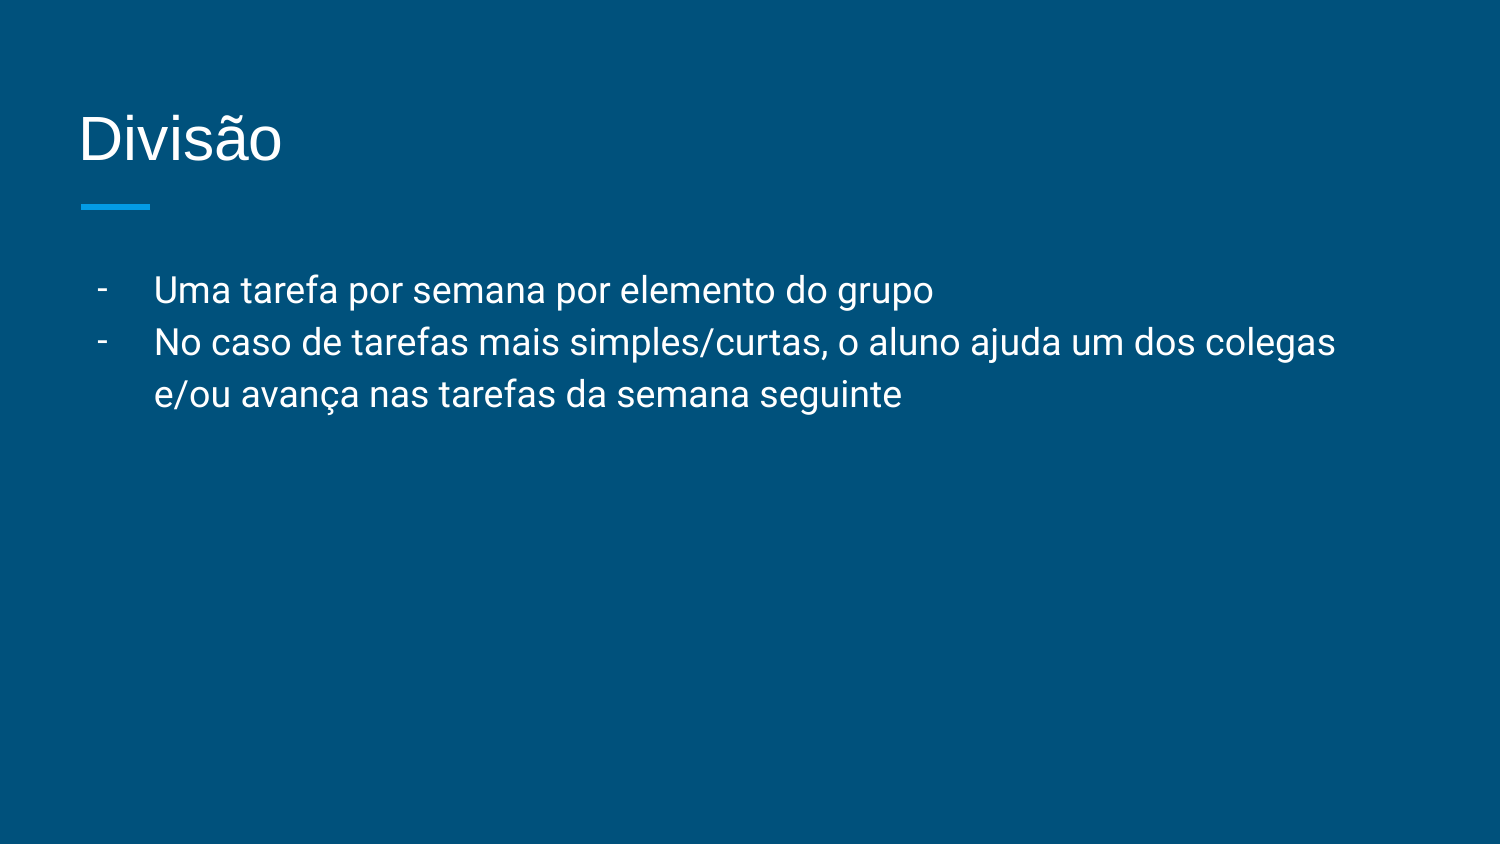

# Divisão
Uma tarefa por semana por elemento do grupo
No caso de tarefas mais simples/curtas, o aluno ajuda um dos colegas e/ou avança nas tarefas da semana seguinte